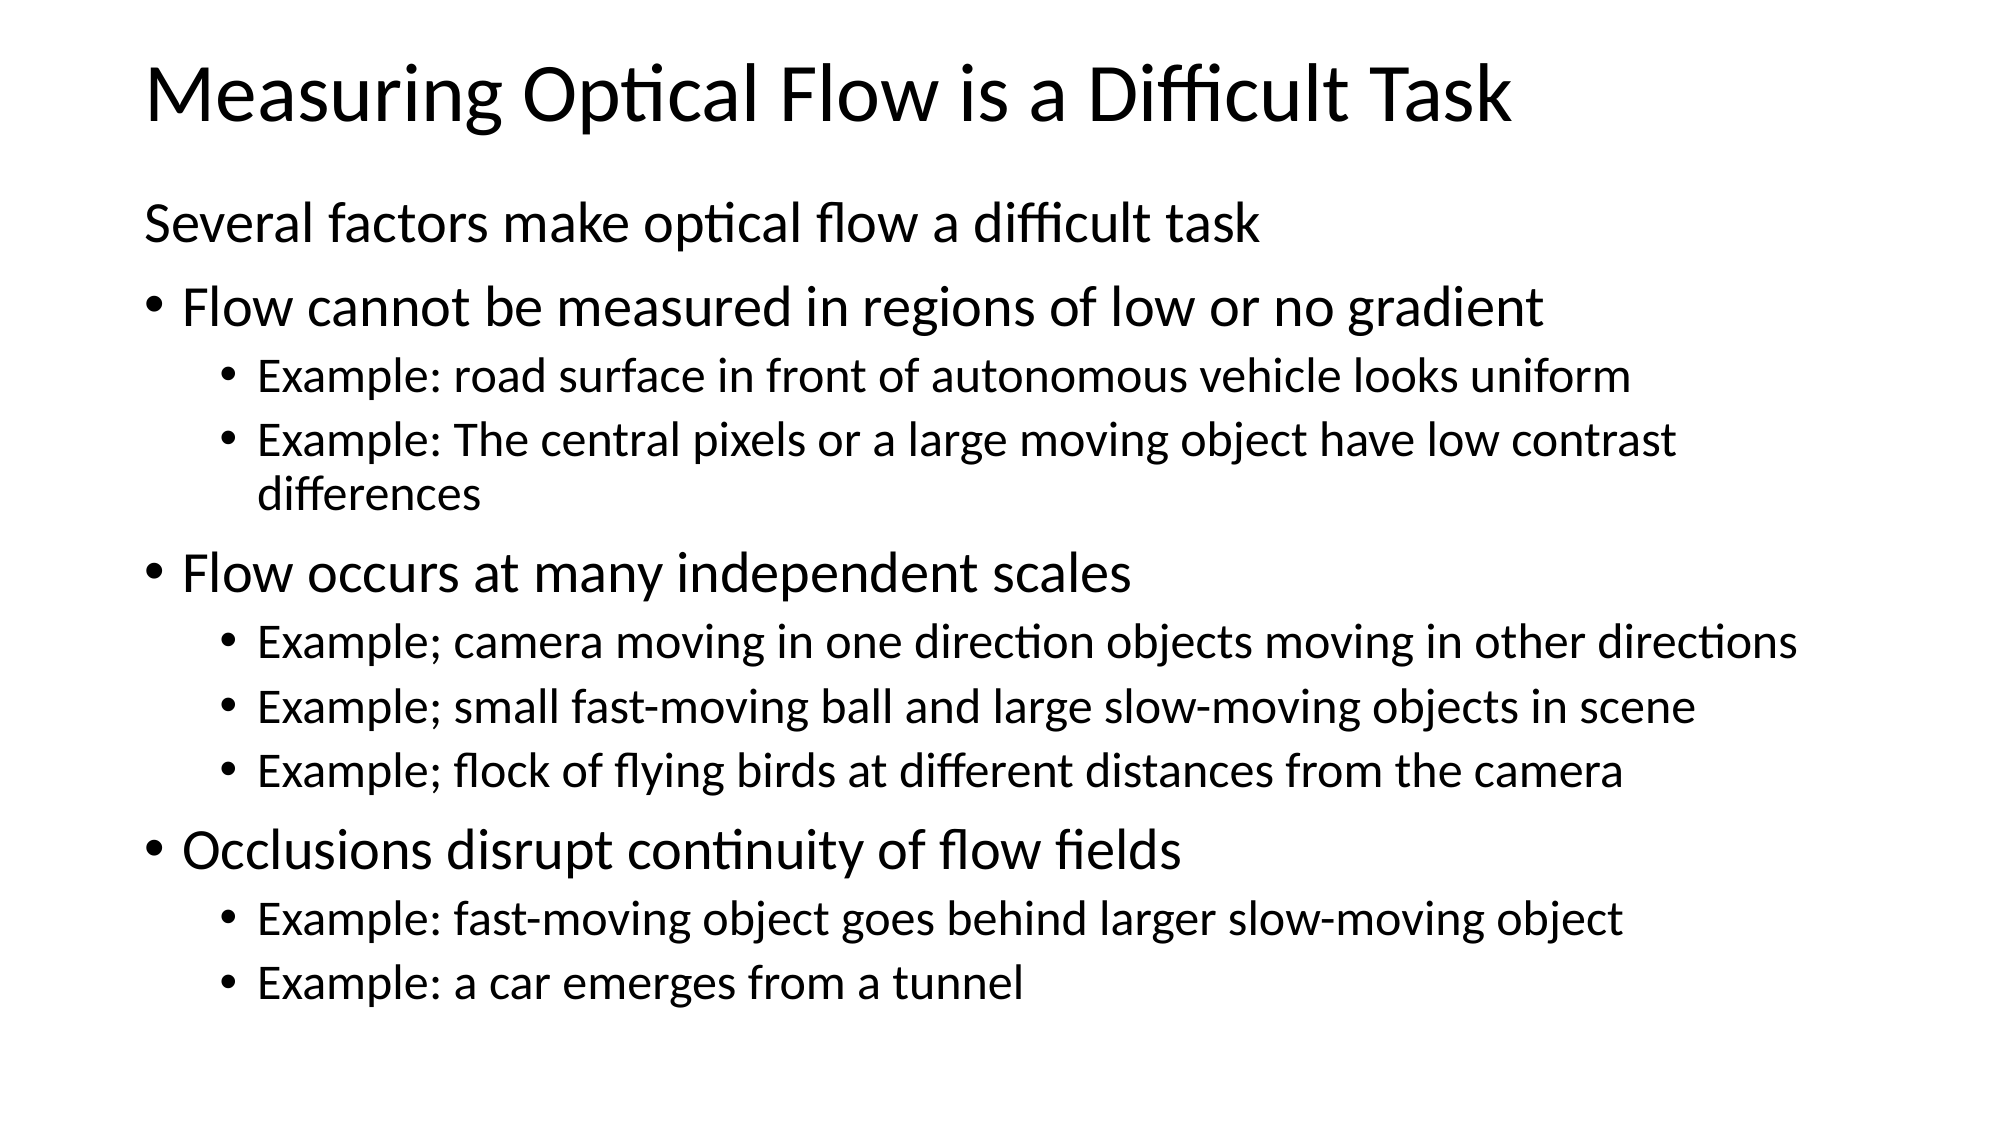

# Measuring Optical Flow is a Difficult Task
Several factors make optical flow a difficult task
Flow cannot be measured in regions of low or no gradient
Example: road surface in front of autonomous vehicle looks uniform
Example: The central pixels or a large moving object have low contrast differences
Flow occurs at many independent scales
Example; camera moving in one direction objects moving in other directions
Example; small fast-moving ball and large slow-moving objects in scene
Example; flock of flying birds at different distances from the camera
Occlusions disrupt continuity of flow fields
Example: fast-moving object goes behind larger slow-moving object
Example: a car emerges from a tunnel